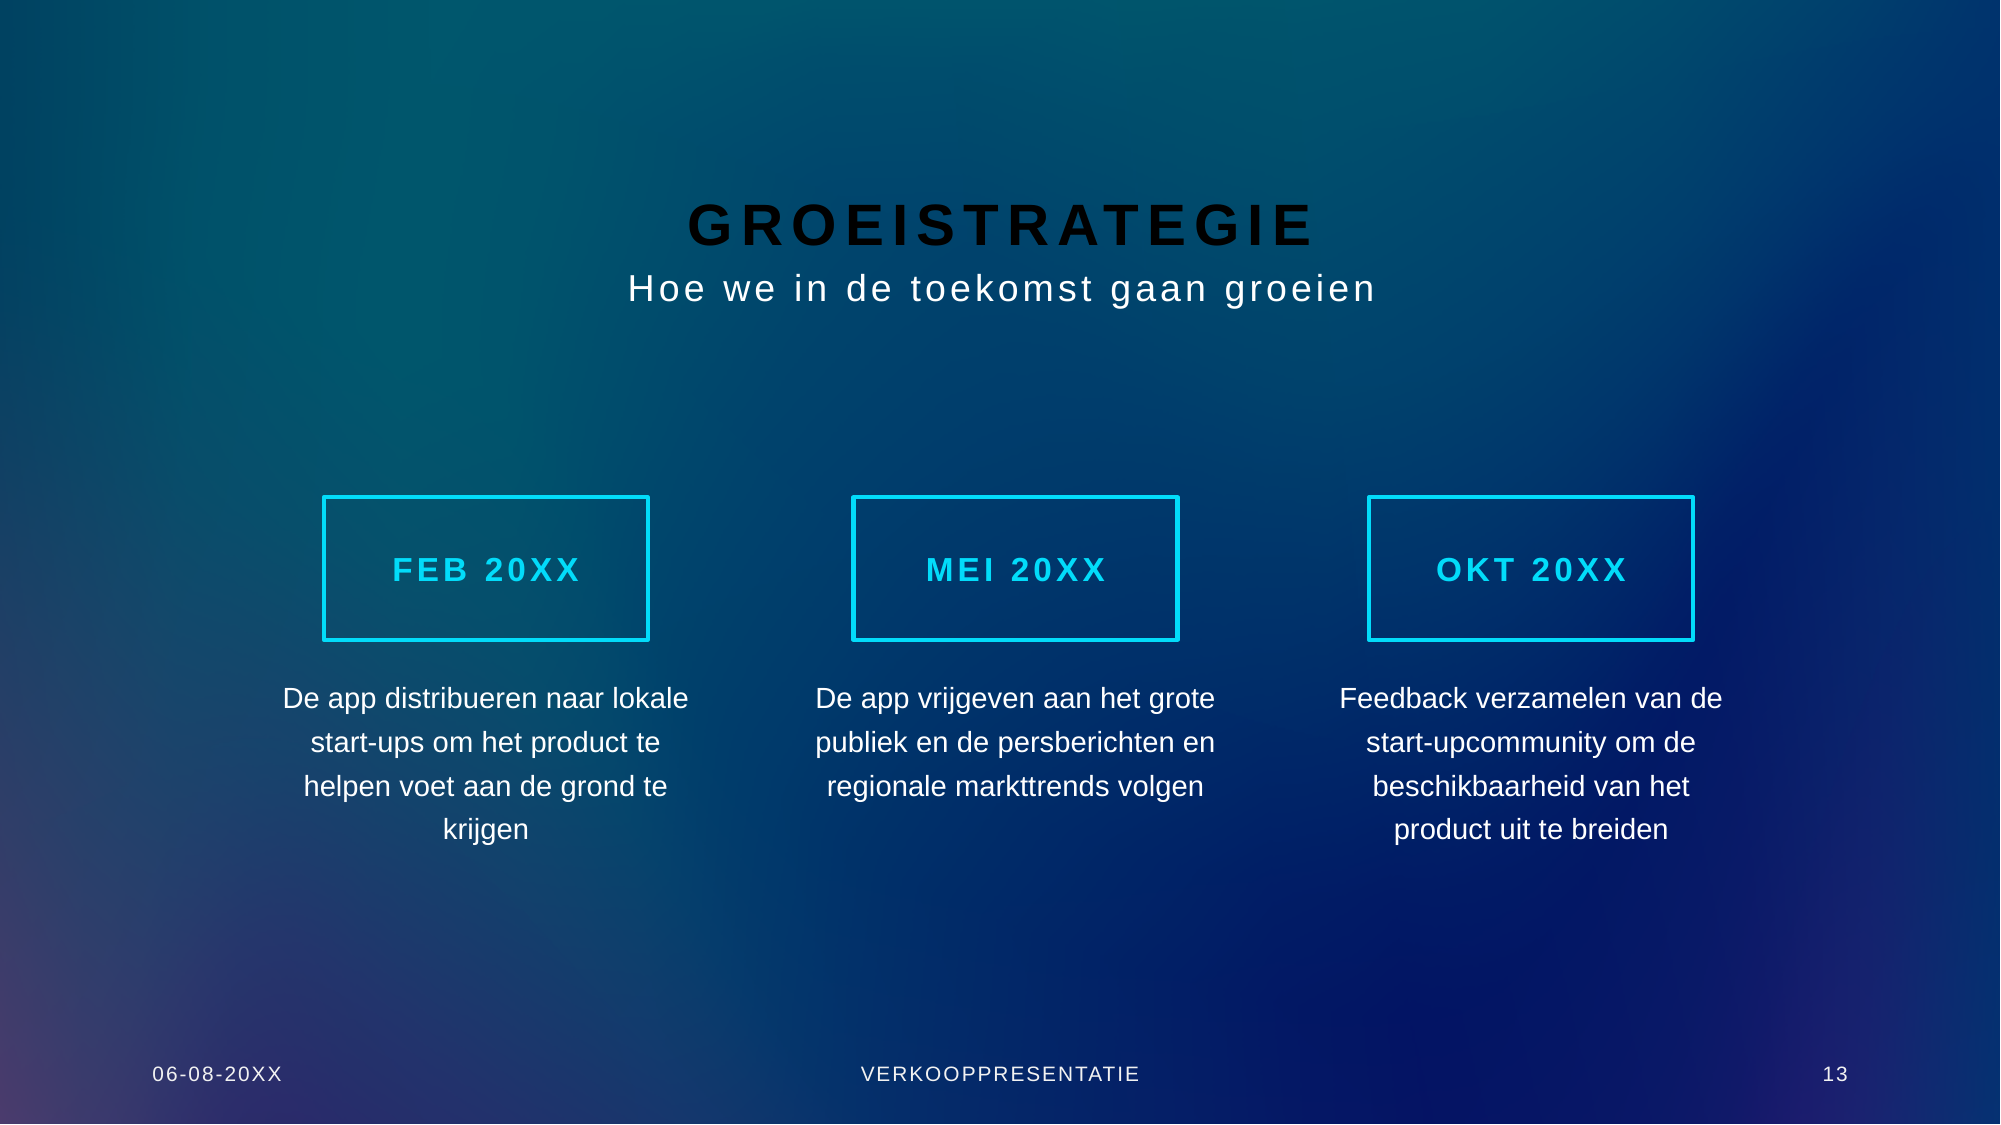

# Groeistrategie
Hoe we in de toekomst gaan groeien
Feb 20xx
Mei 20xx
Okt 20XX
De app distribueren naar lokale start-ups om het product te helpen voet aan de grond te krijgen
Feedback verzamelen van de start-upcommunity om de beschikbaarheid van het product uit te breiden
De app vrijgeven aan het grote publiek en de persberichten en regionale markttrends volgen
06-08-20XX
VERKOOPPRESENTATIE
13